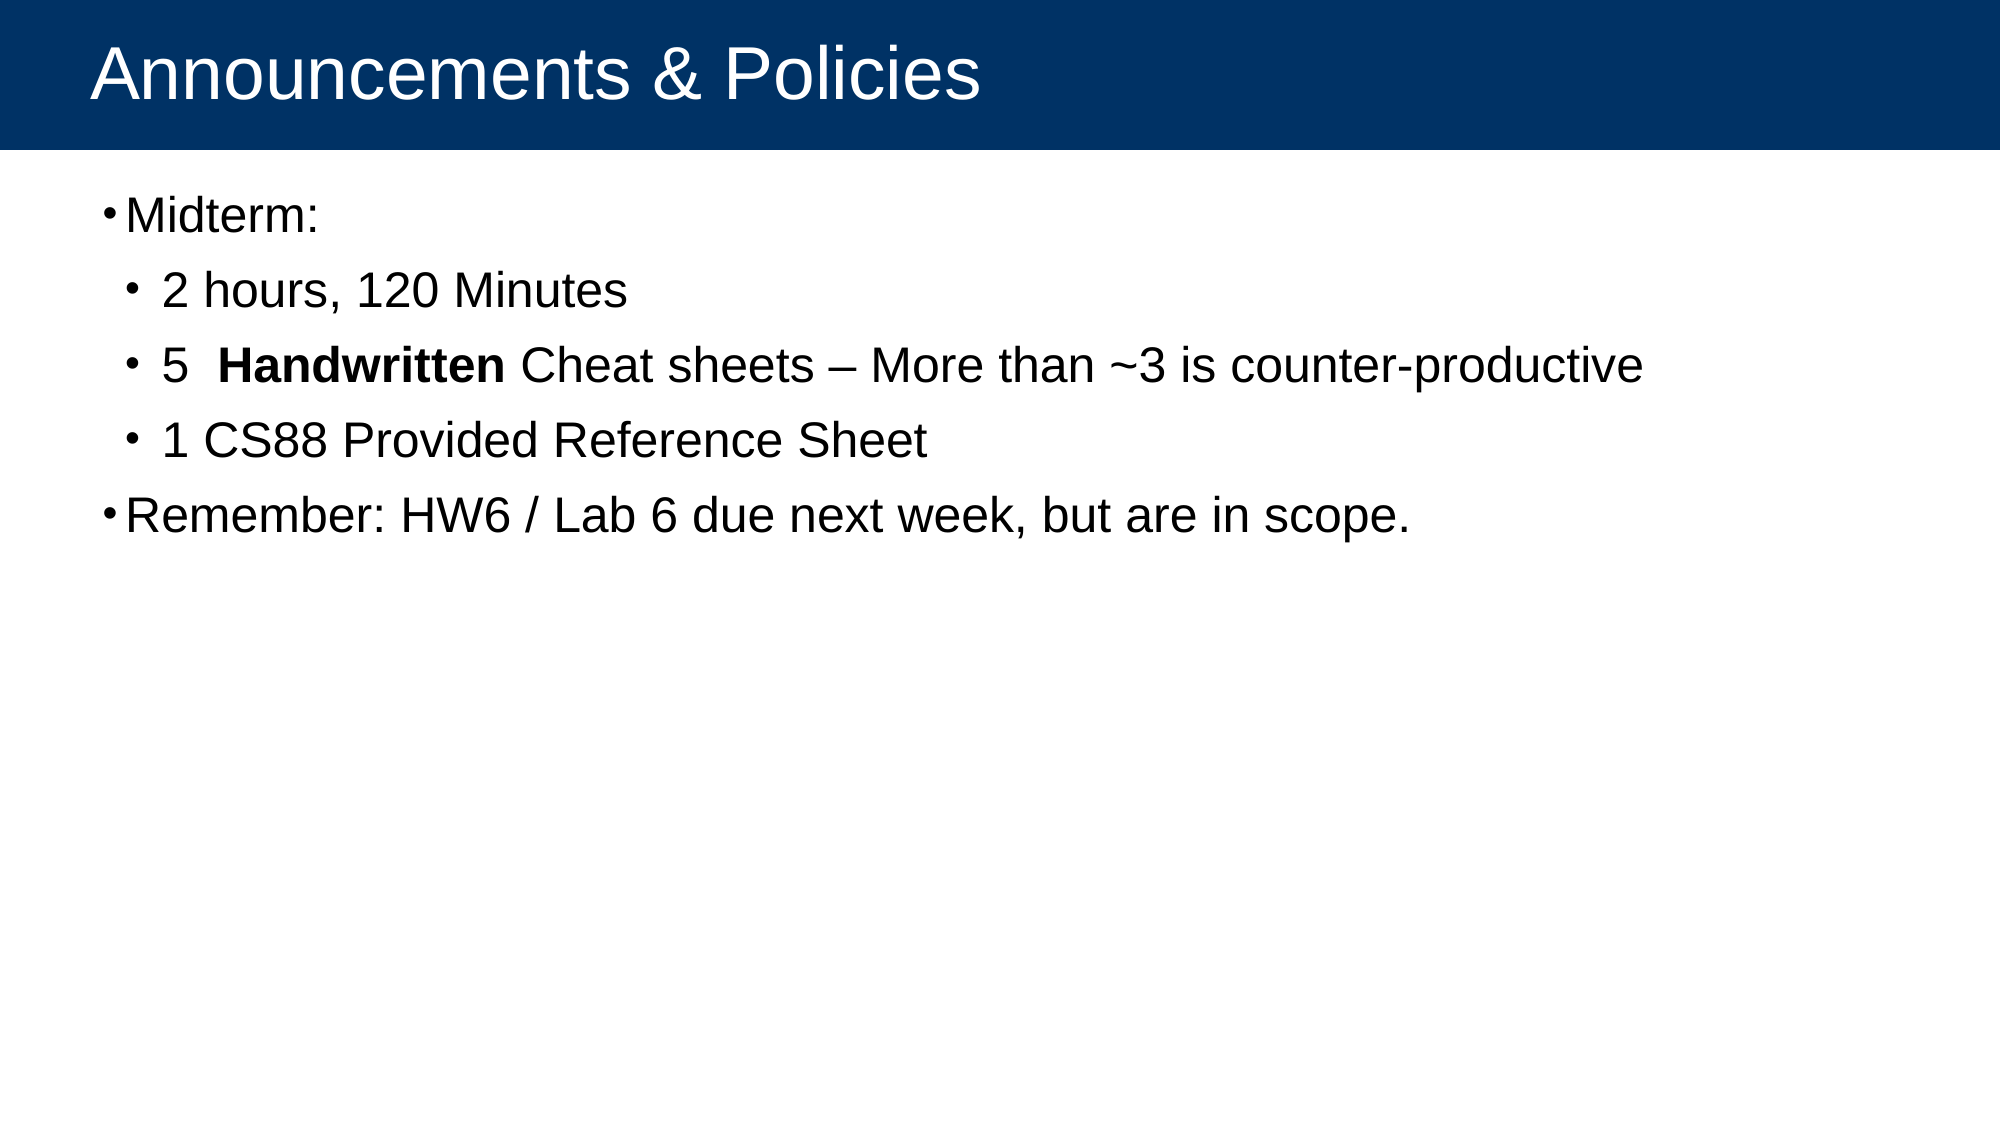

# Announcements & Policies
Midterm:
 2 hours, 120 Minutes
 5  Handwritten Cheat sheets – More than ~3 is counter-productive
 1 CS88 Provided Reference Sheet
Remember: HW6 / Lab 6 due next week, but are in scope.